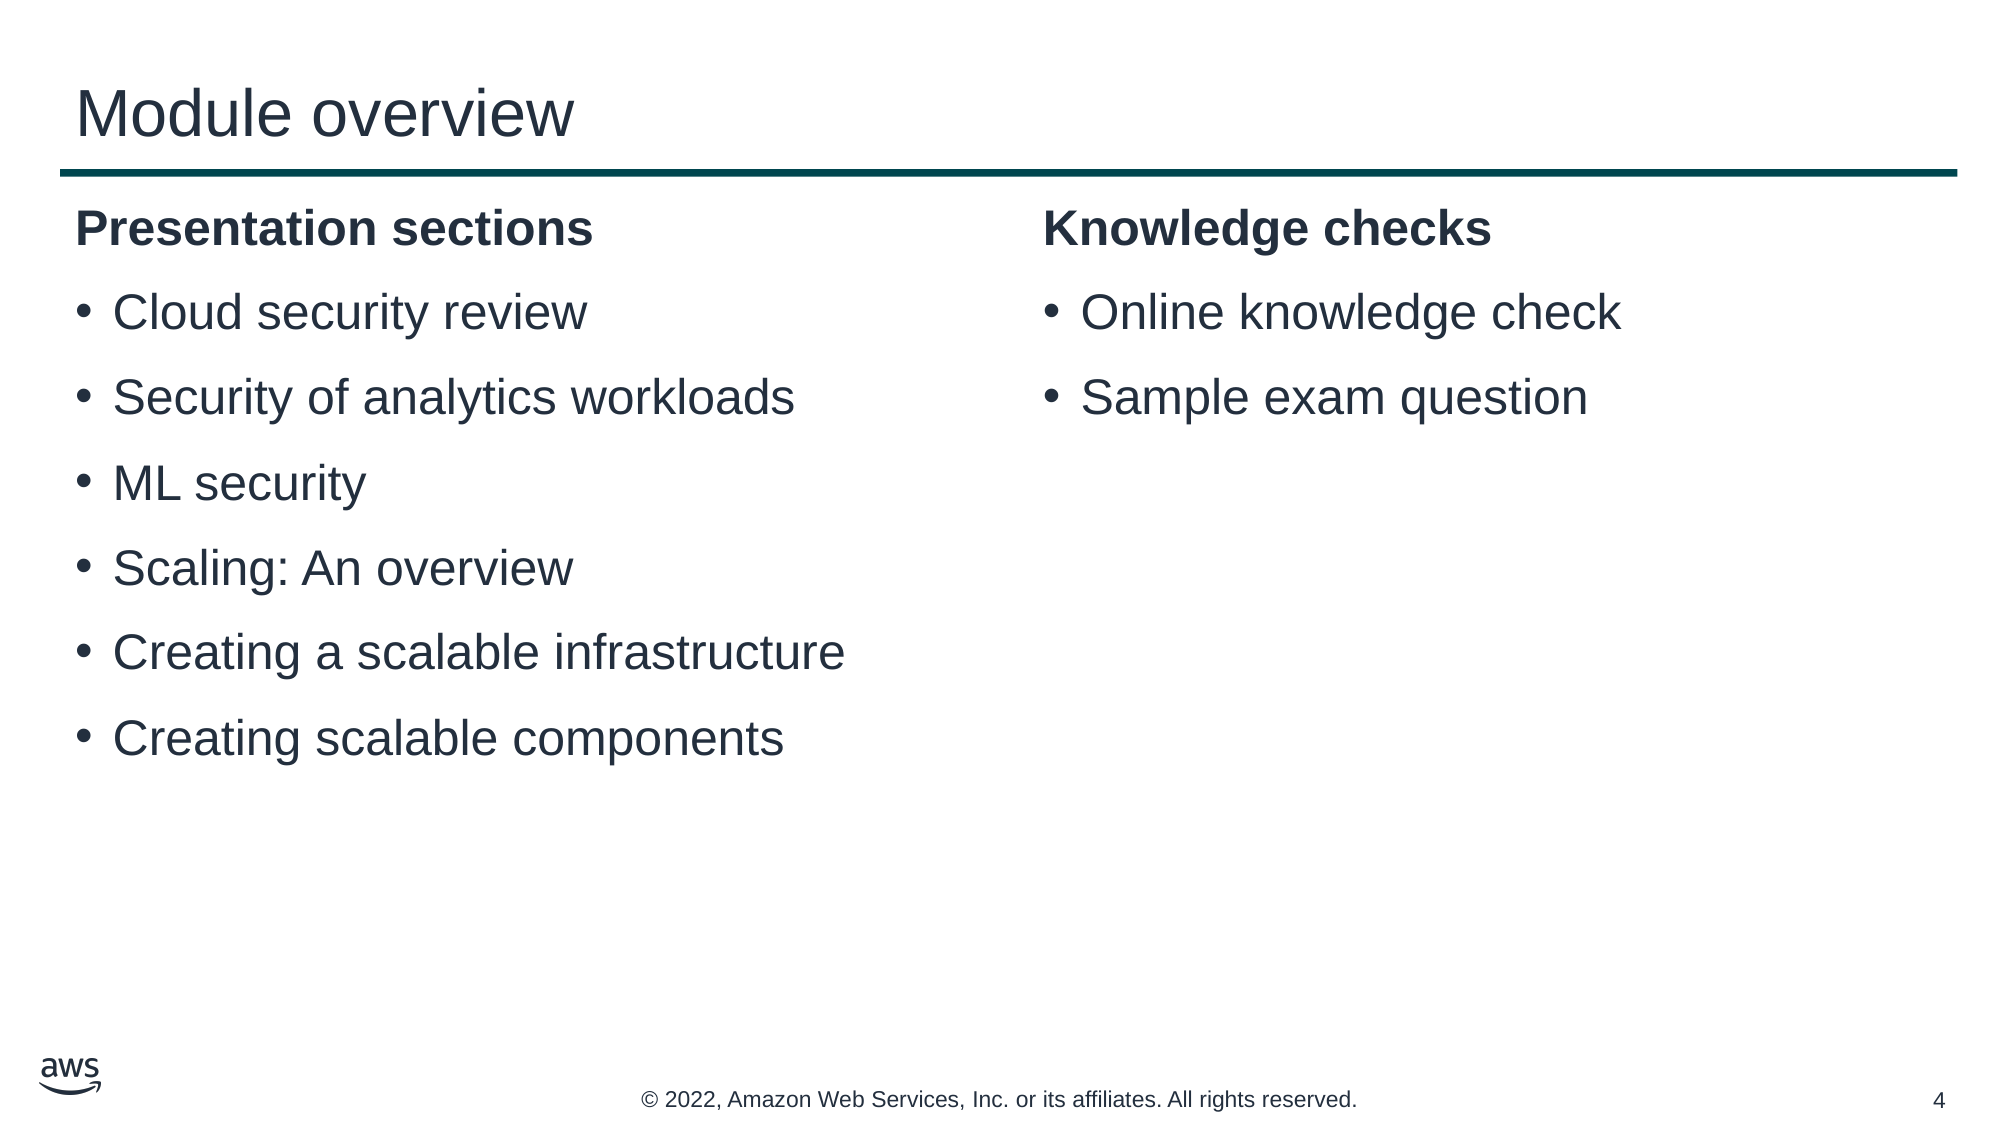

# Module overview
Presentation sections
Cloud security review
Security of analytics workloads
ML security
Scaling: An overview
Creating a scalable infrastructure
Creating scalable components
Knowledge checks
Online knowledge check
Sample exam question
4